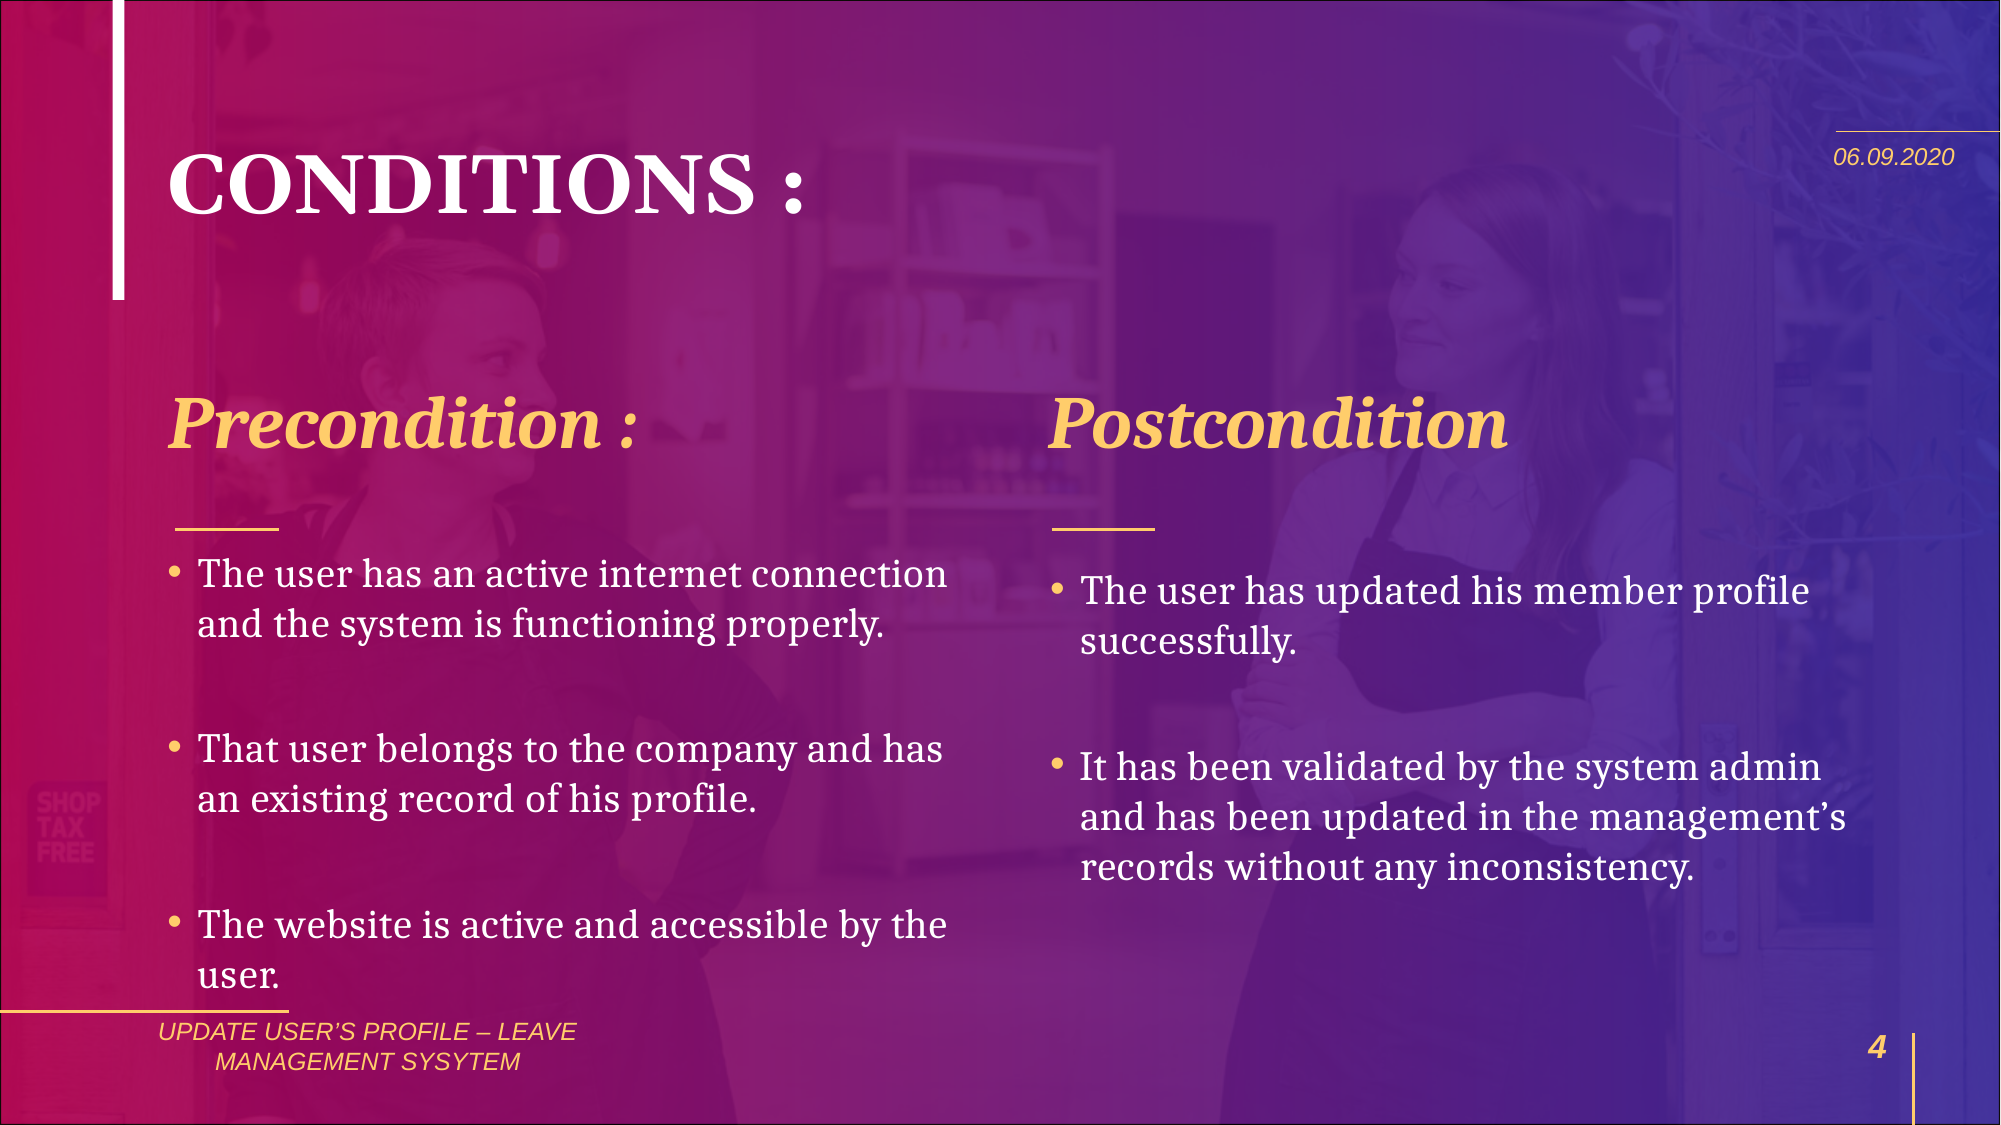

# CONDITIONS :
06.09.2020
Precondition :
Postcondition
The user has an active internet connection and the system is functioning properly.

That user belongs to the company and has an existing record of his profile.

The website is active and accessible by the user.
The user has updated his member profile successfully.

It has been validated by the system admin and has been updated in the management’s records without any inconsistency.
UPDATE USER’S PROFILE – LEAVE MANAGEMENT SYSYTEM
4